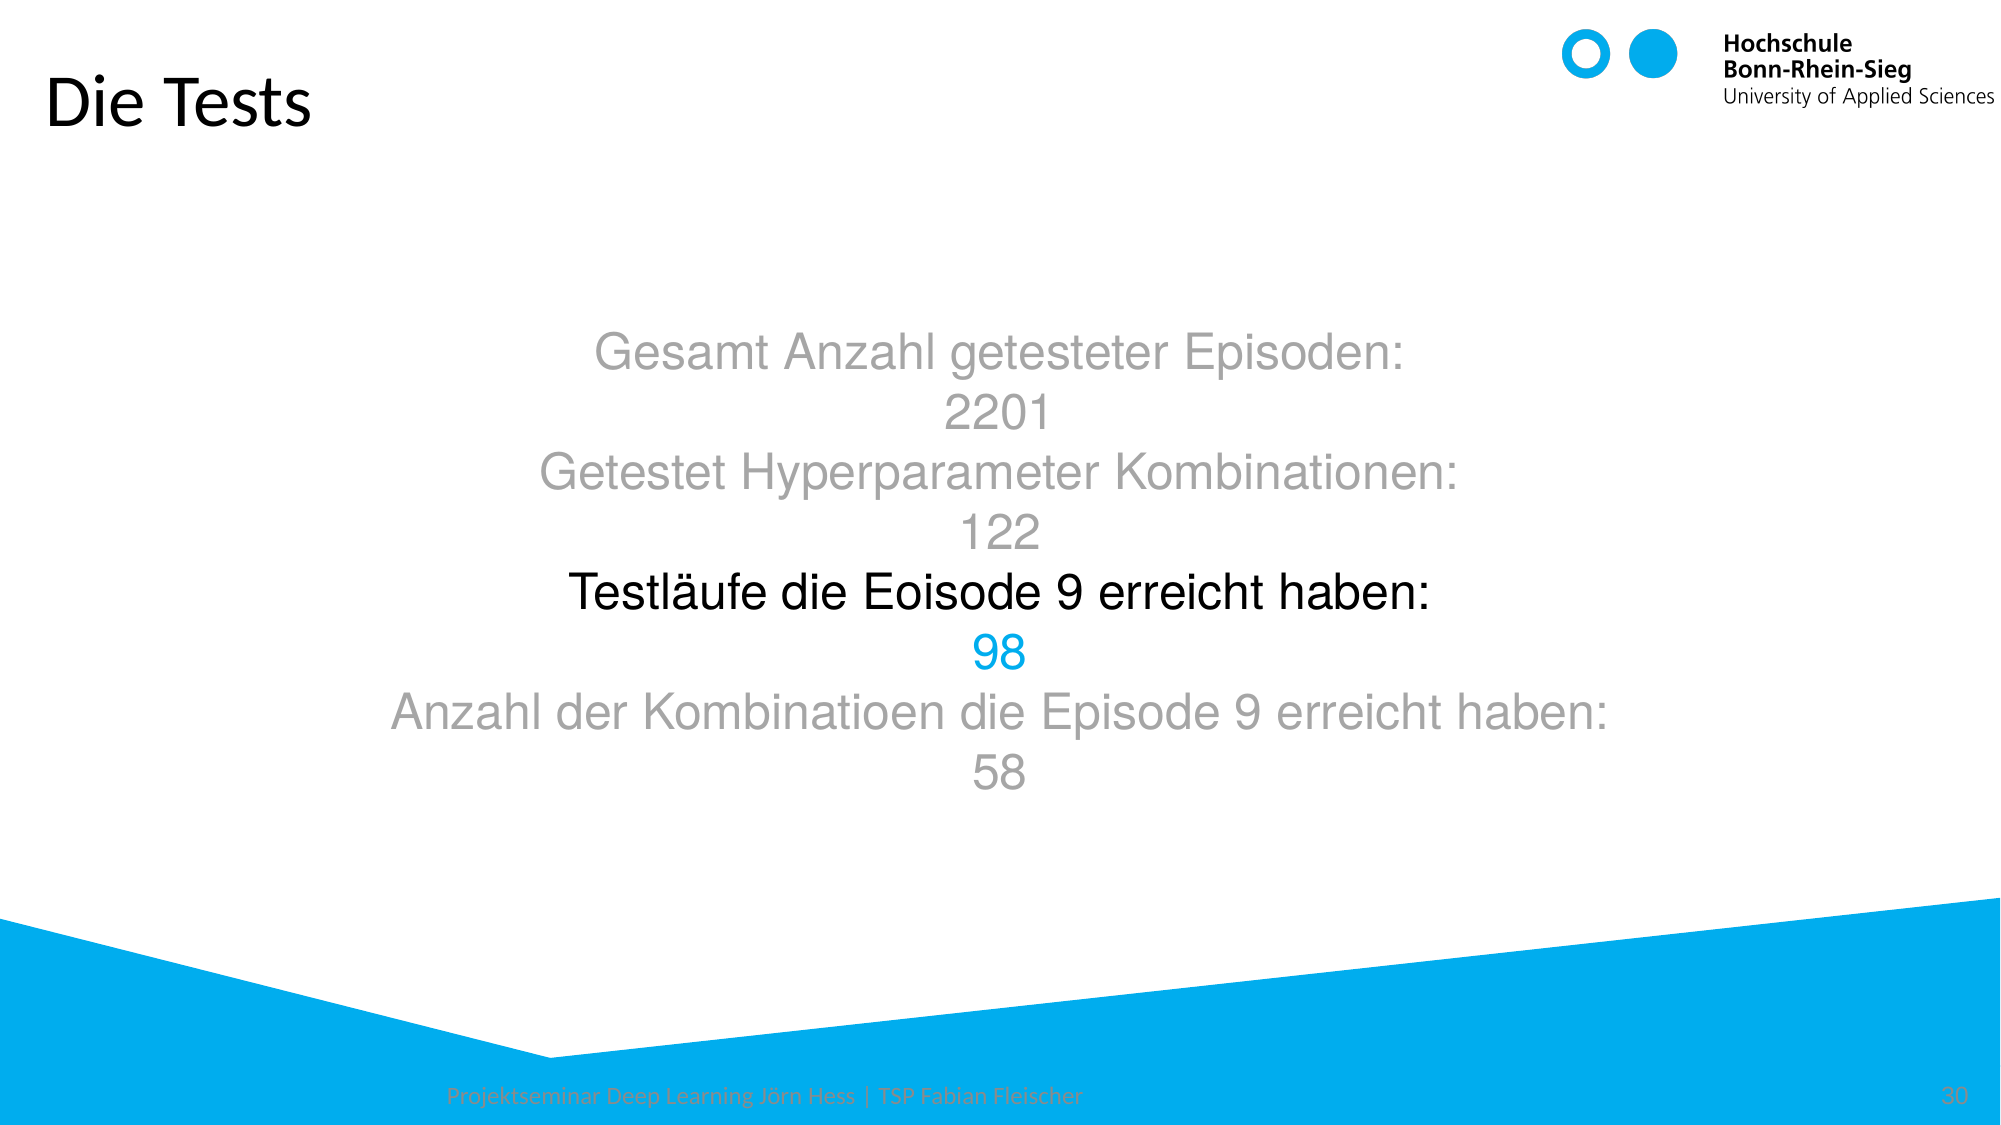

Die Tests
Gesamt Anzahl getesteter Episoden:
2201
Getestet Hyperparameter Kombinationen:
122
Testläufe die Eoisode 9 erreicht haben:
98
Anzahl der Kombinatioen die Episode 9 erreicht haben:
58
Projektseminar Deep Learning Jörn Hess | TSP Fabian Fleischer
30